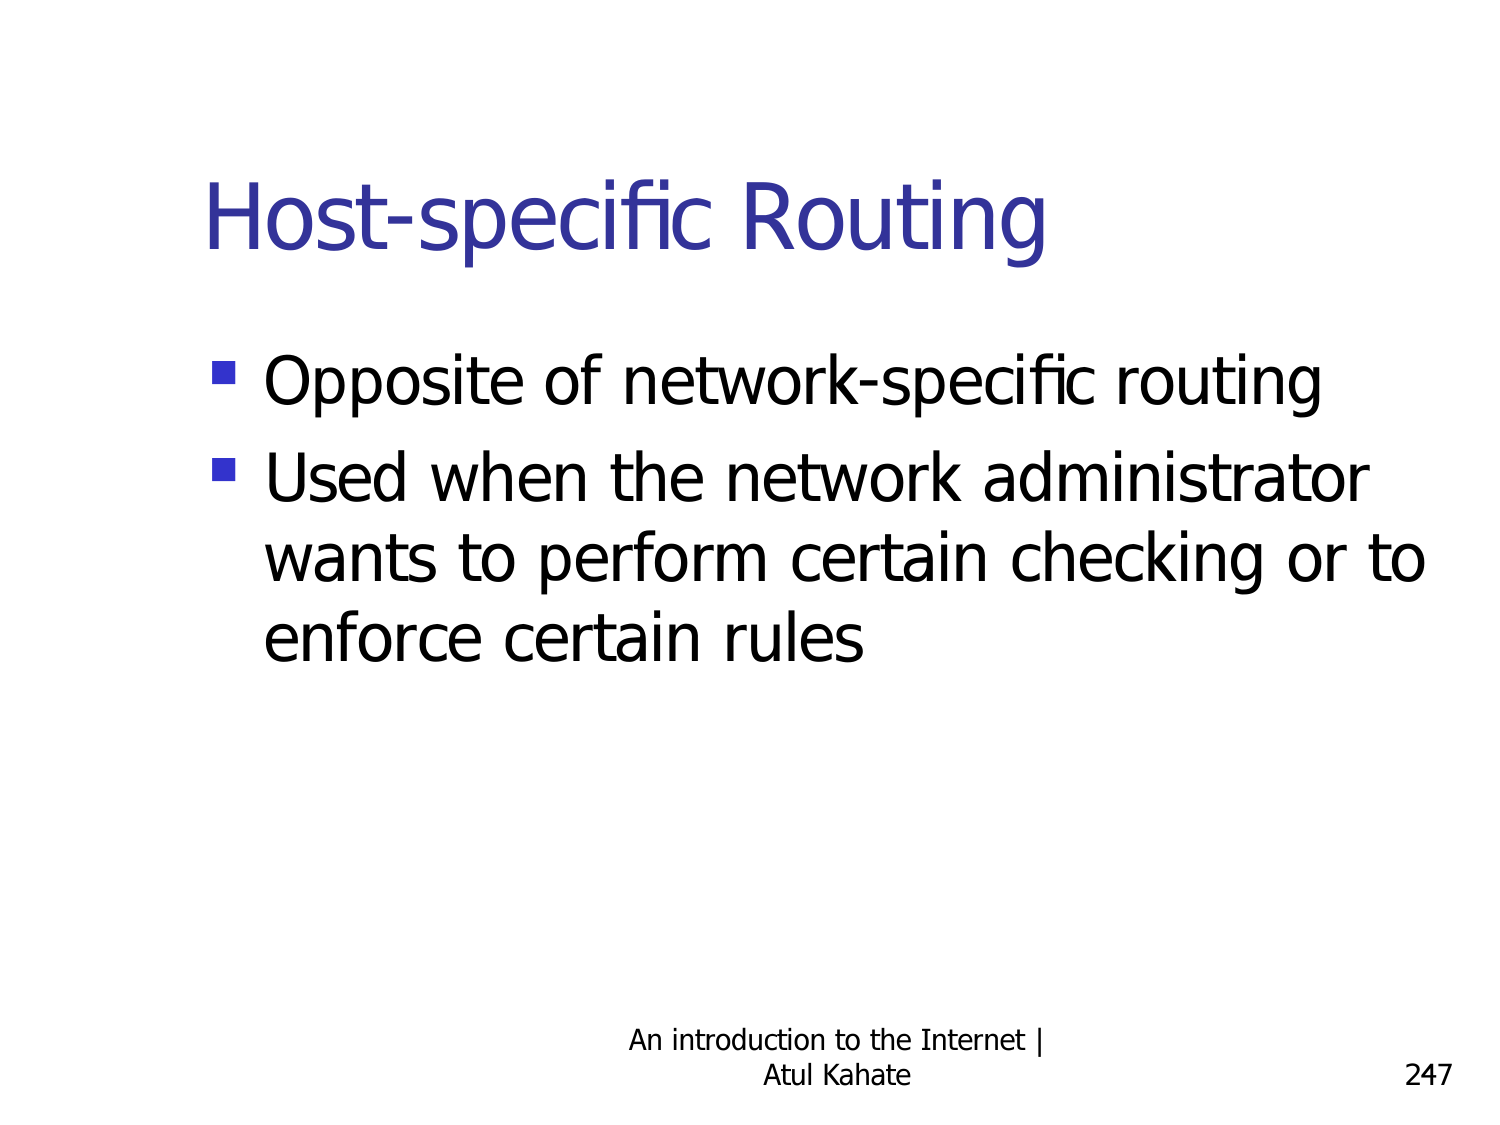

Host-specific Routing
Opposite of network-specific routing
Used when the network administrator wants to perform certain checking or to enforce certain rules
An introduction to the Internet | Atul Kahate
247